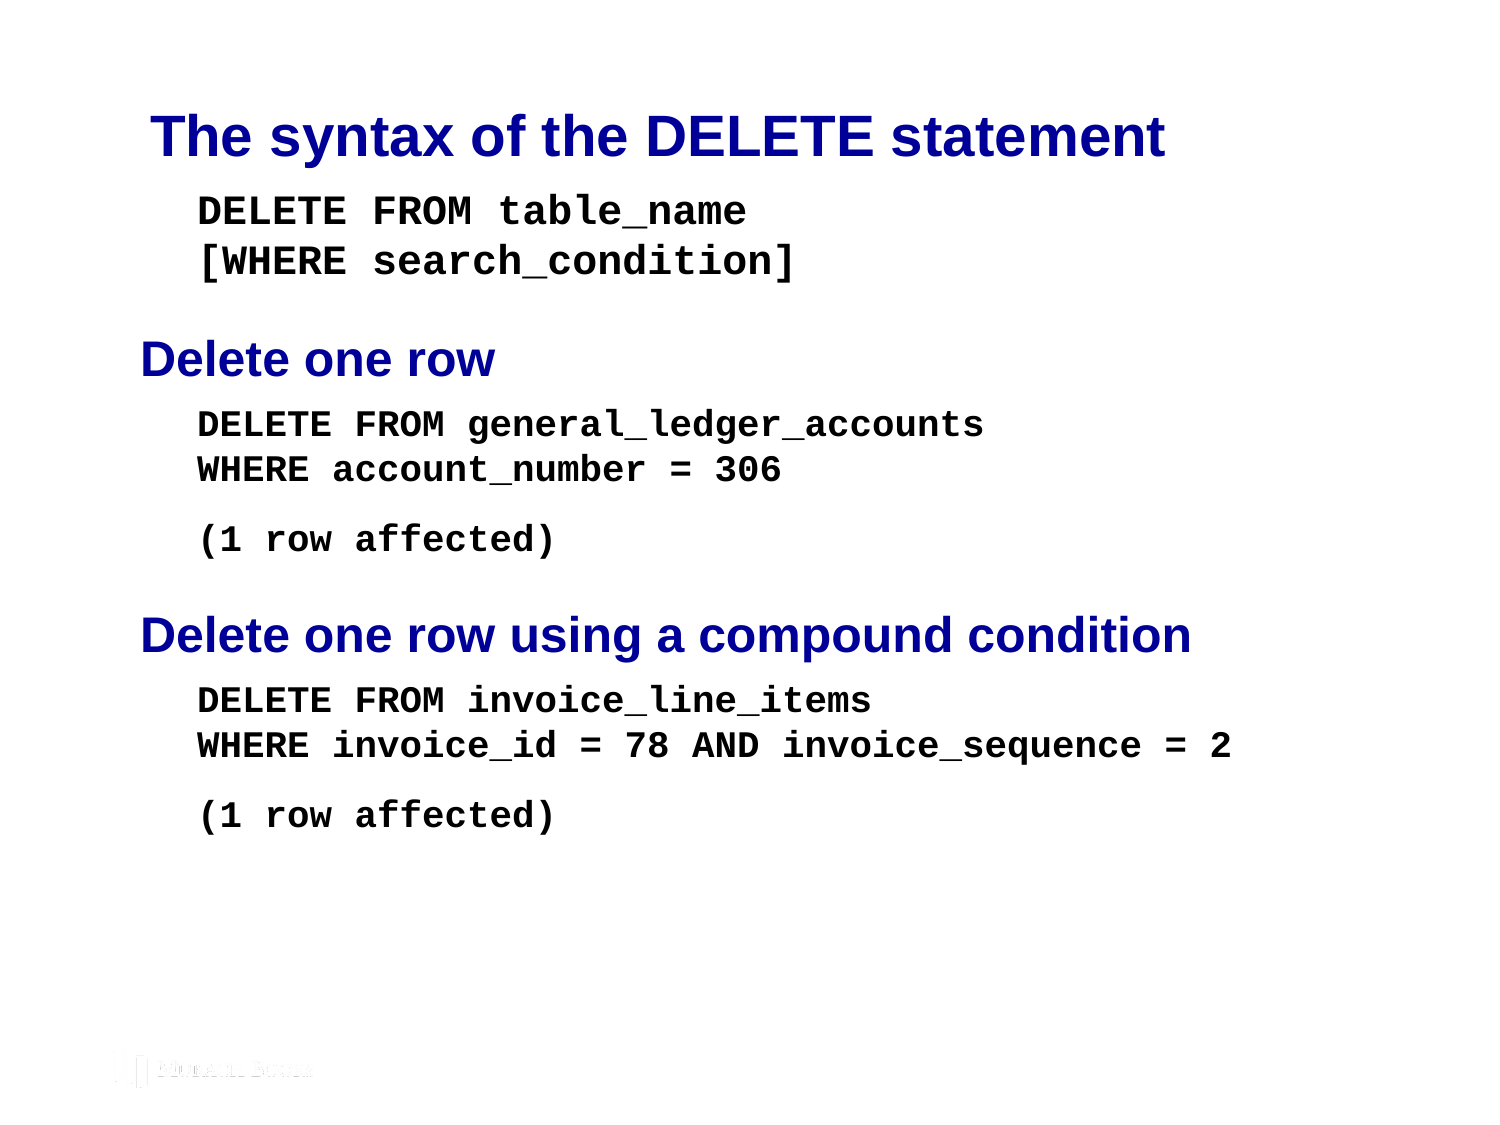

# The syntax of the DELETE statement
DELETE FROM table_name
[WHERE search_condition]
Delete one row
DELETE FROM general_ledger_accounts
WHERE account_number = 306
(1 row affected)
Delete one row using a compound condition
DELETE FROM invoice_line_items
WHERE invoice_id = 78 AND invoice_sequence = 2
(1 row affected)

© 2019, Mike Murach & Associates, Inc.
Murach’s MySQL 3rd Edition

C5, Slide 209